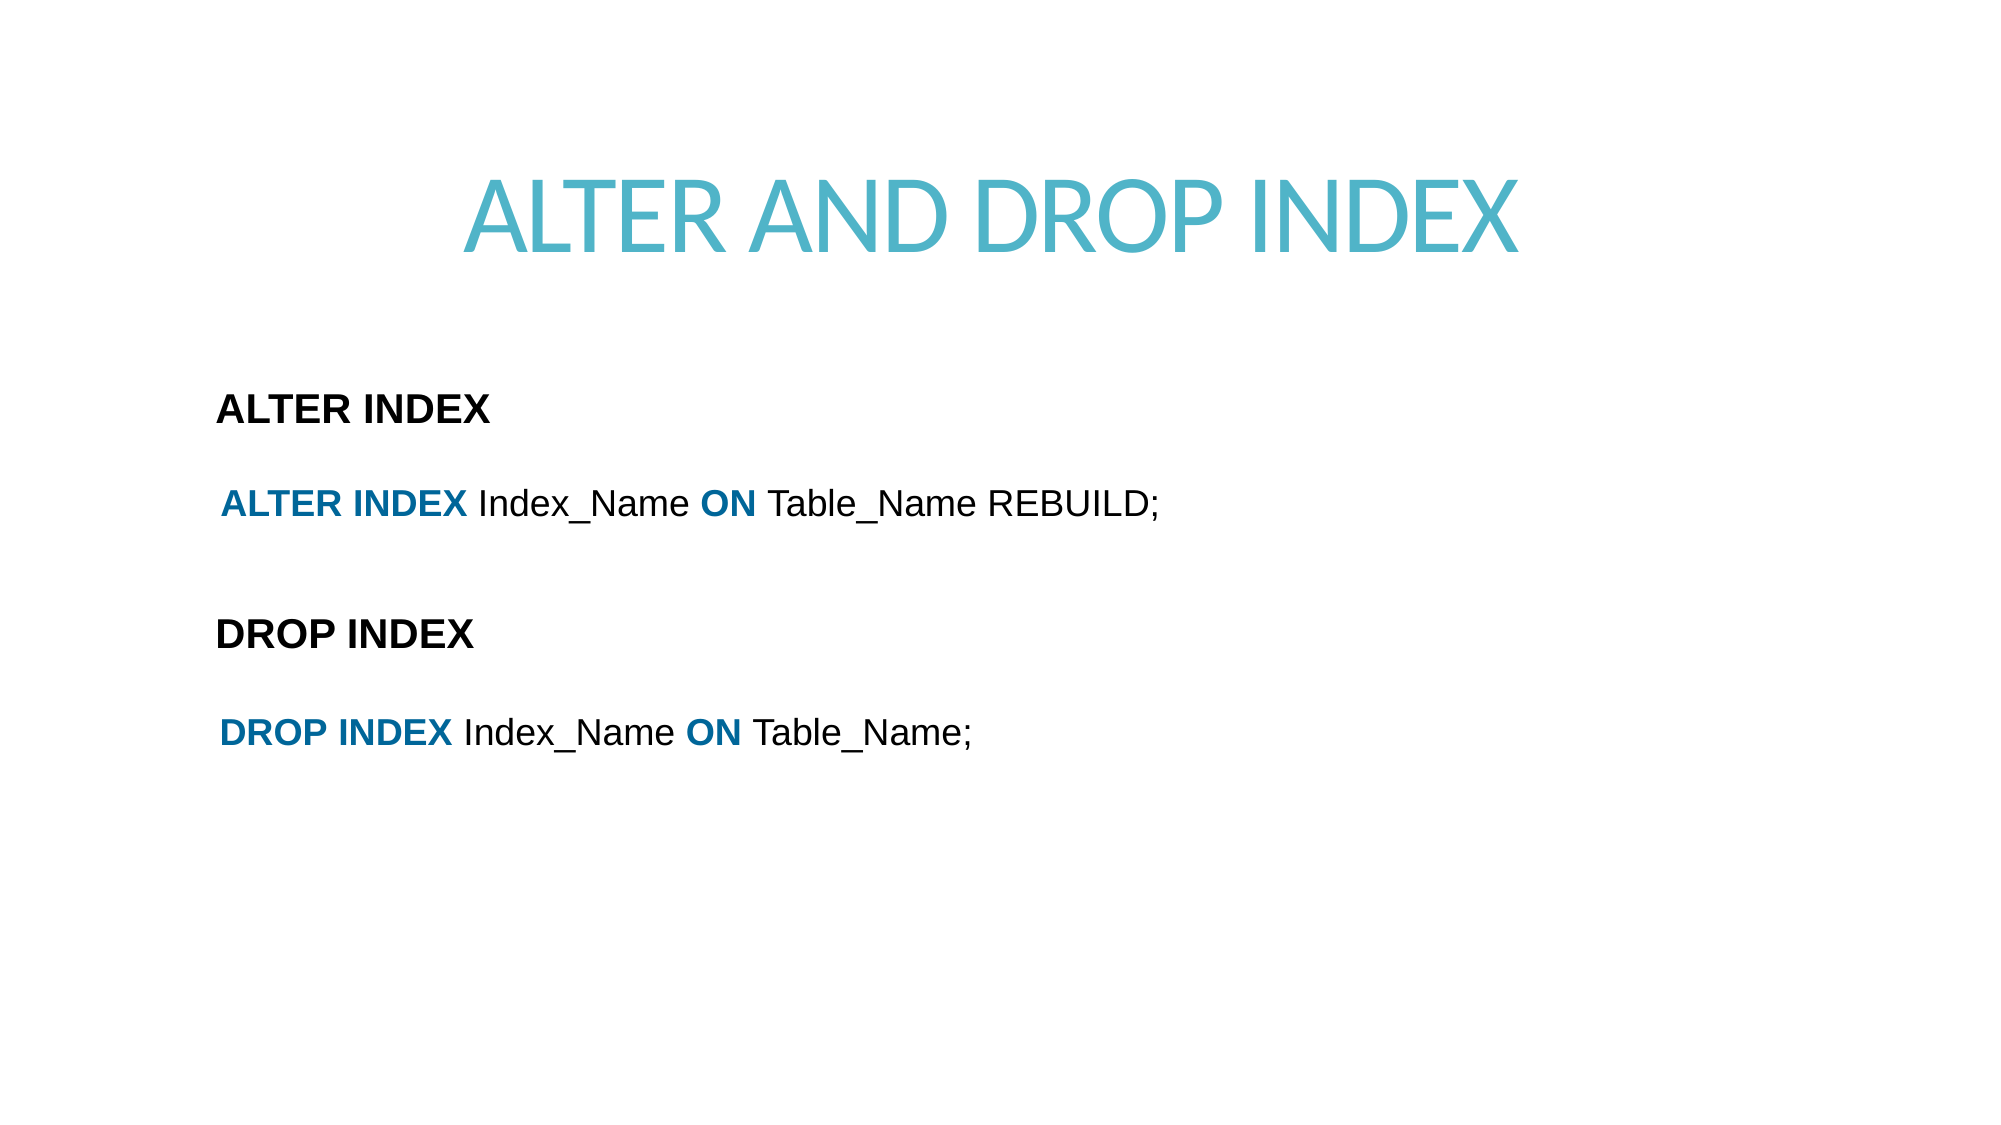

# ALTER AND DROP INDEX
ALTER INDEX
ALTER INDEX Index_Name ON Table_Name REBUILD;
DROP INDEX
DROP INDEX Index_Name ON Table_Name;